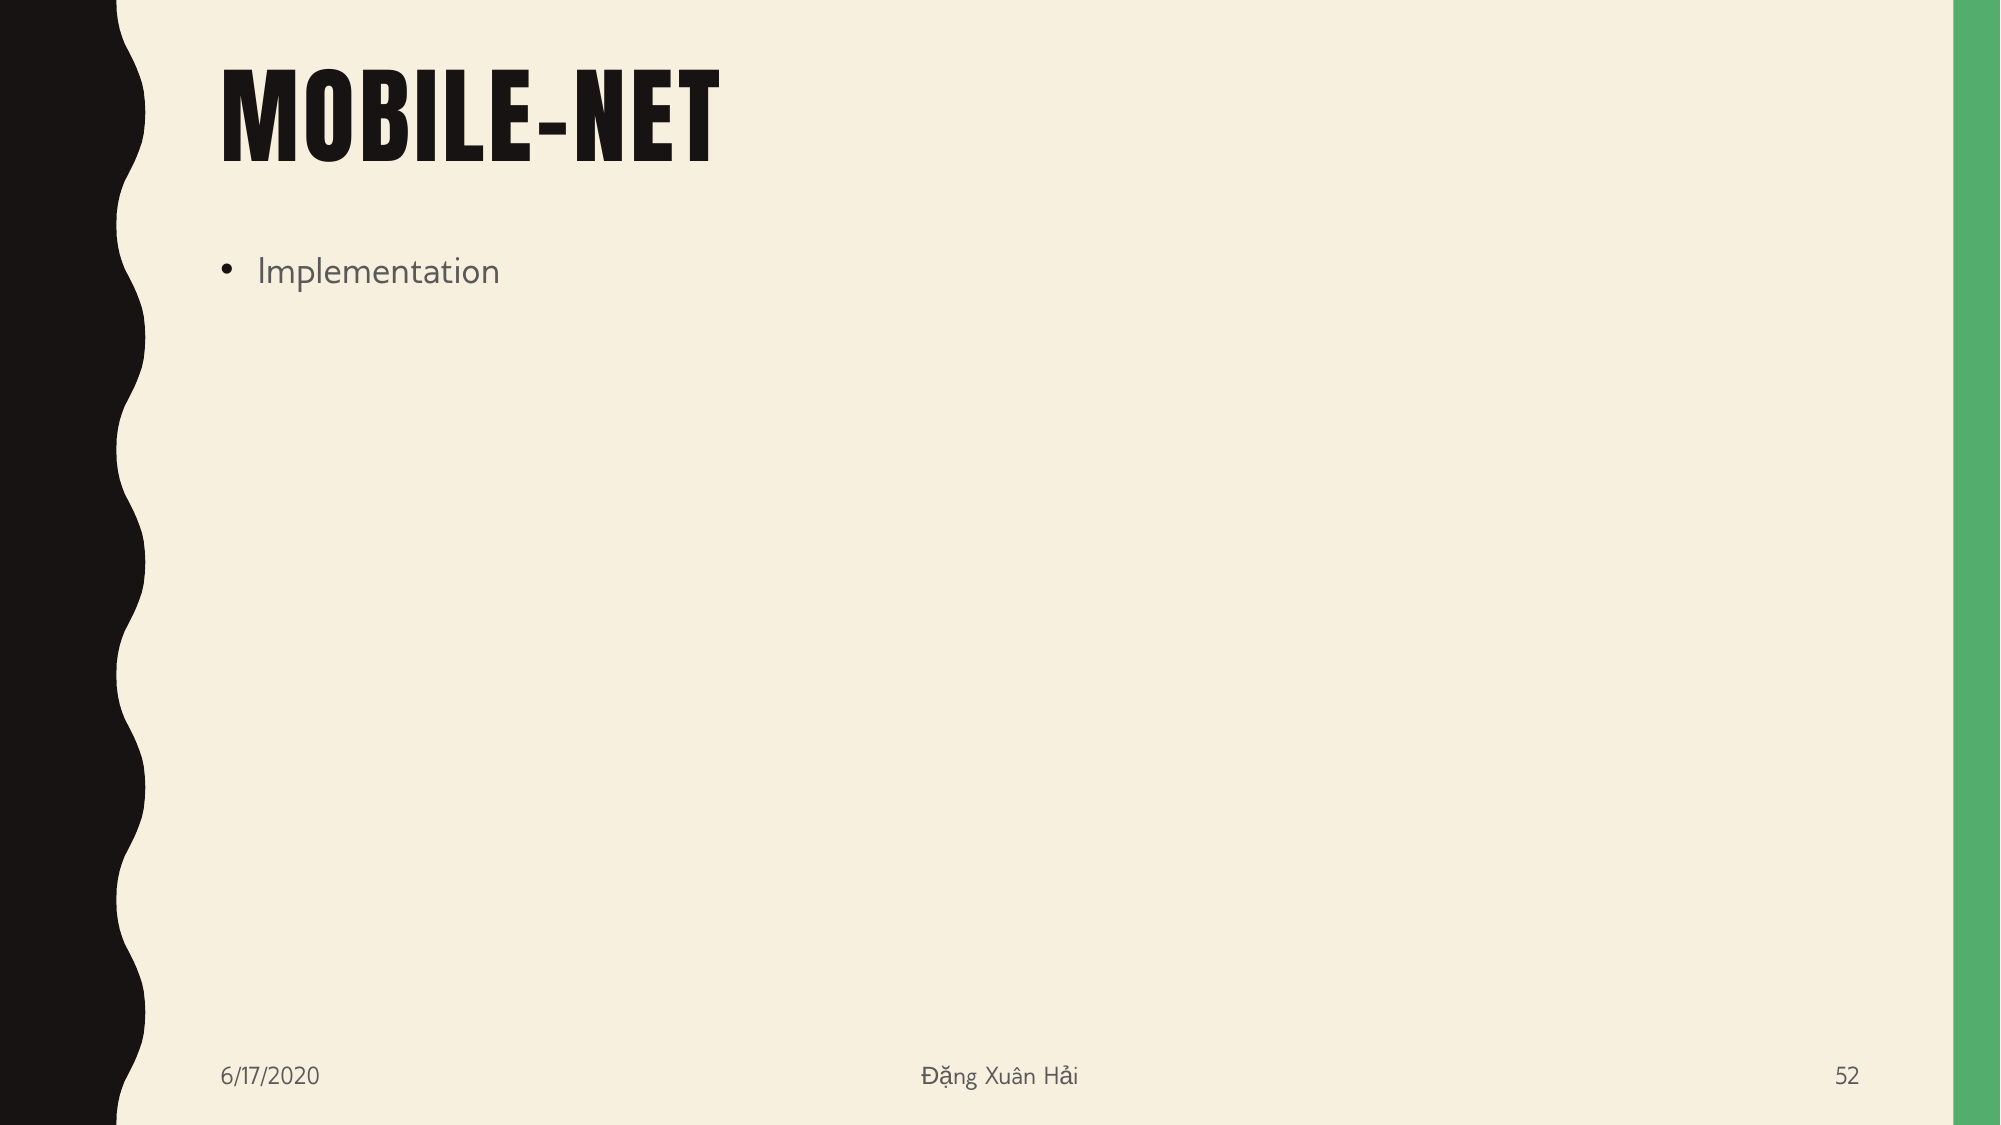

# Mobile-net
Implementation
6/17/2020
Đặng Xuân Hải
52